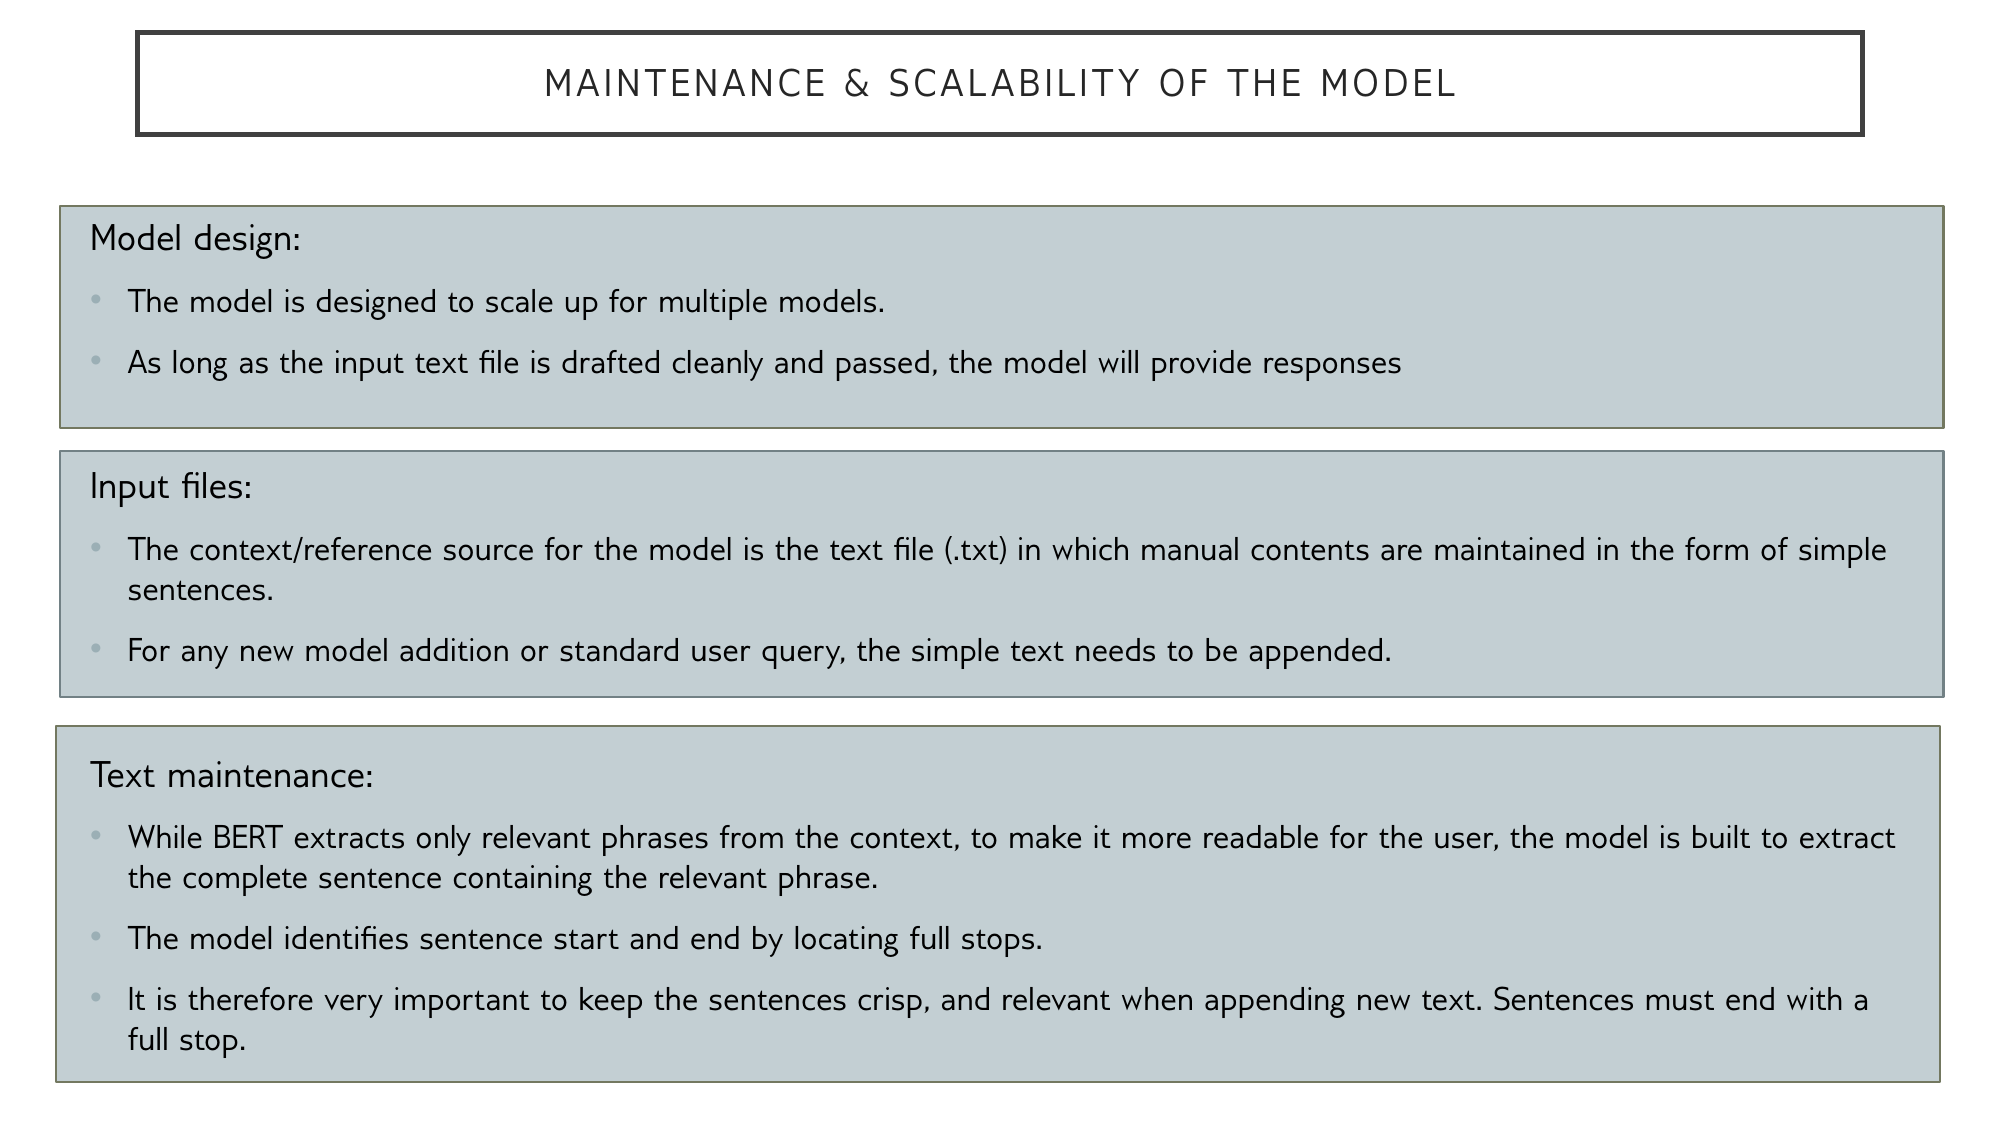

# Maintenance & Scalability of the model

Model design:
The model is designed to scale up for multiple models.
As long as the input text file is drafted cleanly and passed, the model will provide responses

Input files:
The context/reference source for the model is the text file (.txt) in which manual contents are maintained in the form of simple sentences.
For any new model addition or standard user query, the simple text needs to be appended.

Text maintenance:
While BERT extracts only relevant phrases from the context, to make it more readable for the user, the model is built to extract the complete sentence containing the relevant phrase.
The model identifies sentence start and end by locating full stops.
It is therefore very important to keep the sentences crisp, and relevant when appending new text. Sentences must end with a full stop.